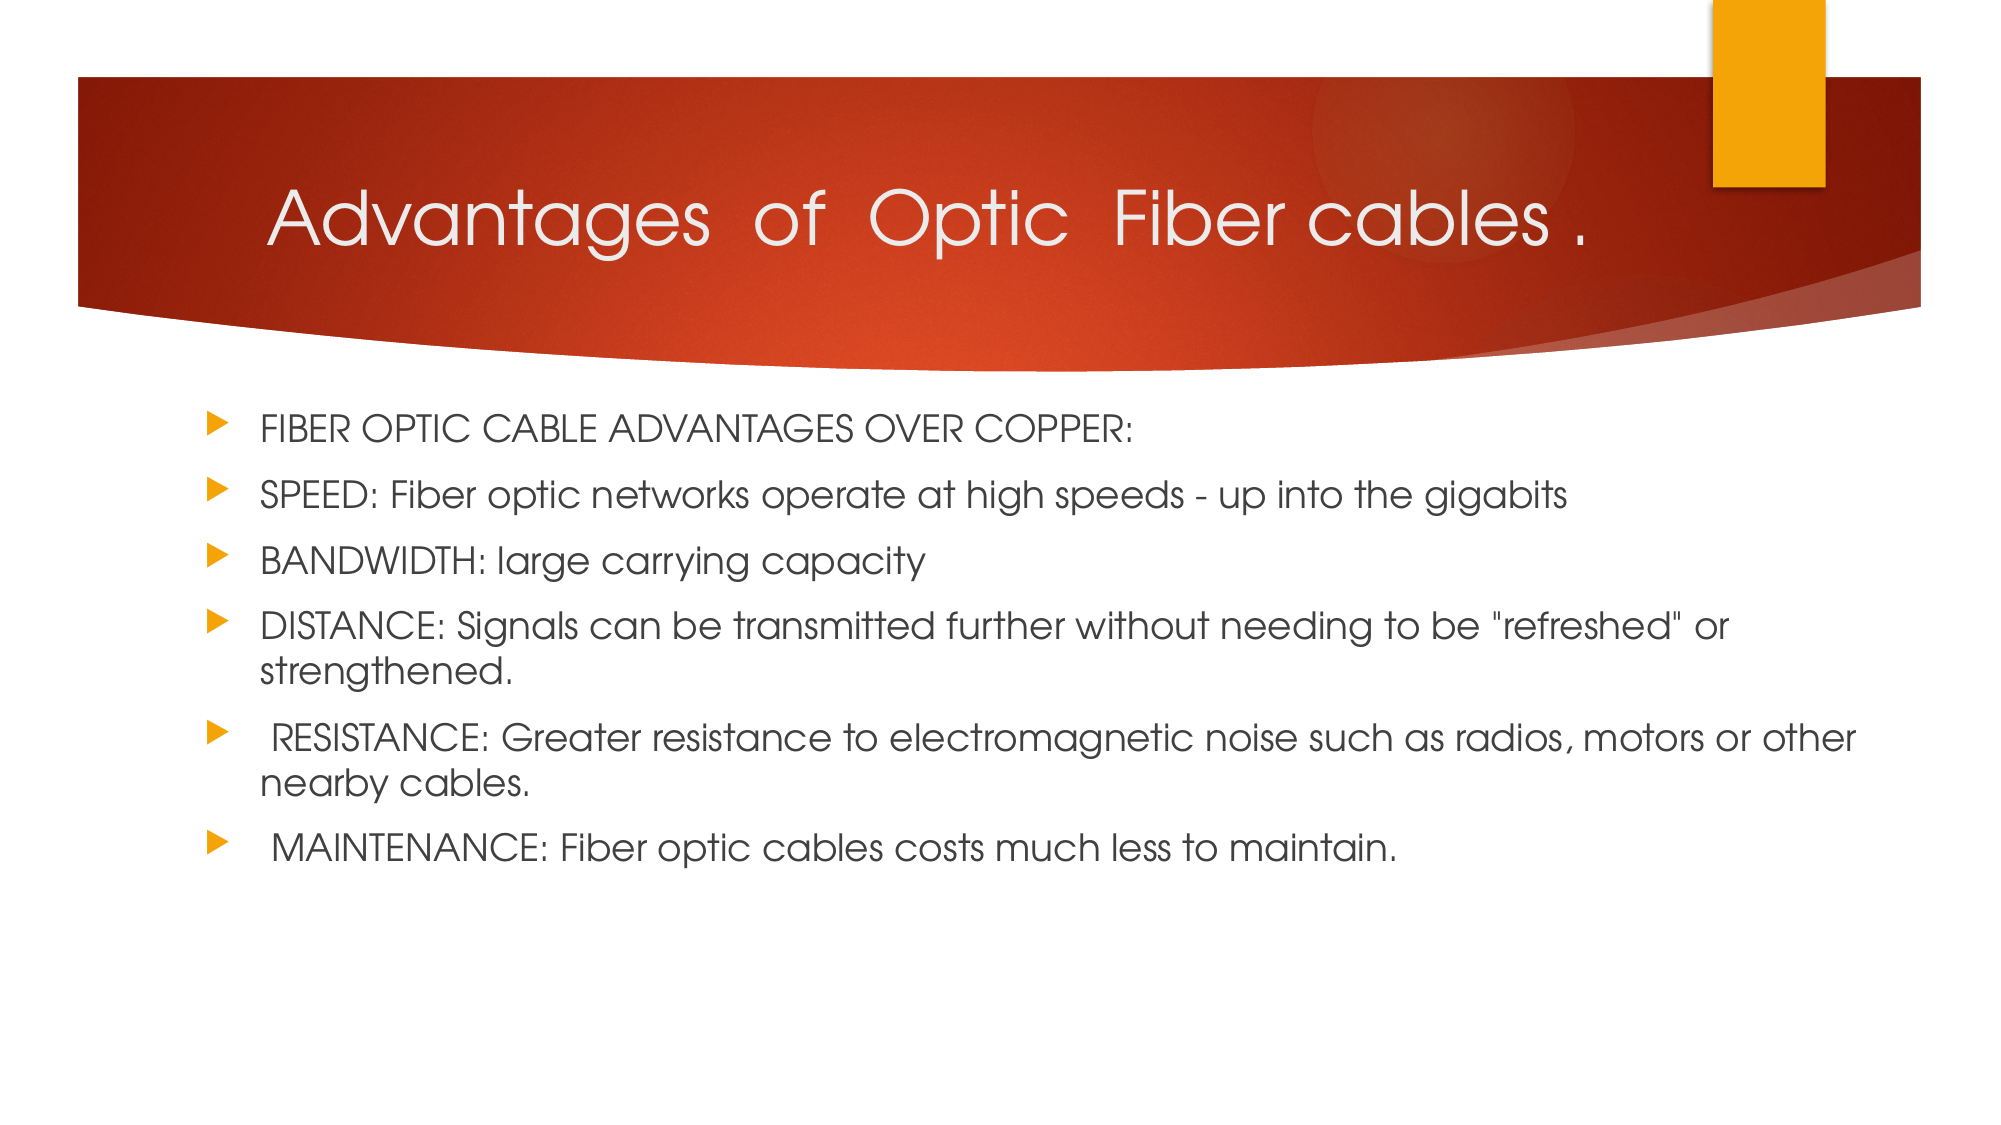

# Advantages  of  Optic  Fiber cables .
FIBER OPTIC CABLE ADVANTAGES OVER COPPER:
SPEED: Fiber optic networks operate at high speeds - up into the gigabits
BANDWIDTH: large carrying capacity
DISTANCE: Signals can be transmitted further without needing to be "refreshed" or strengthened.
 RESISTANCE: Greater resistance to electromagnetic noise such as radios, motors or other nearby cables.
 MAINTENANCE: Fiber optic cables costs much less to maintain.